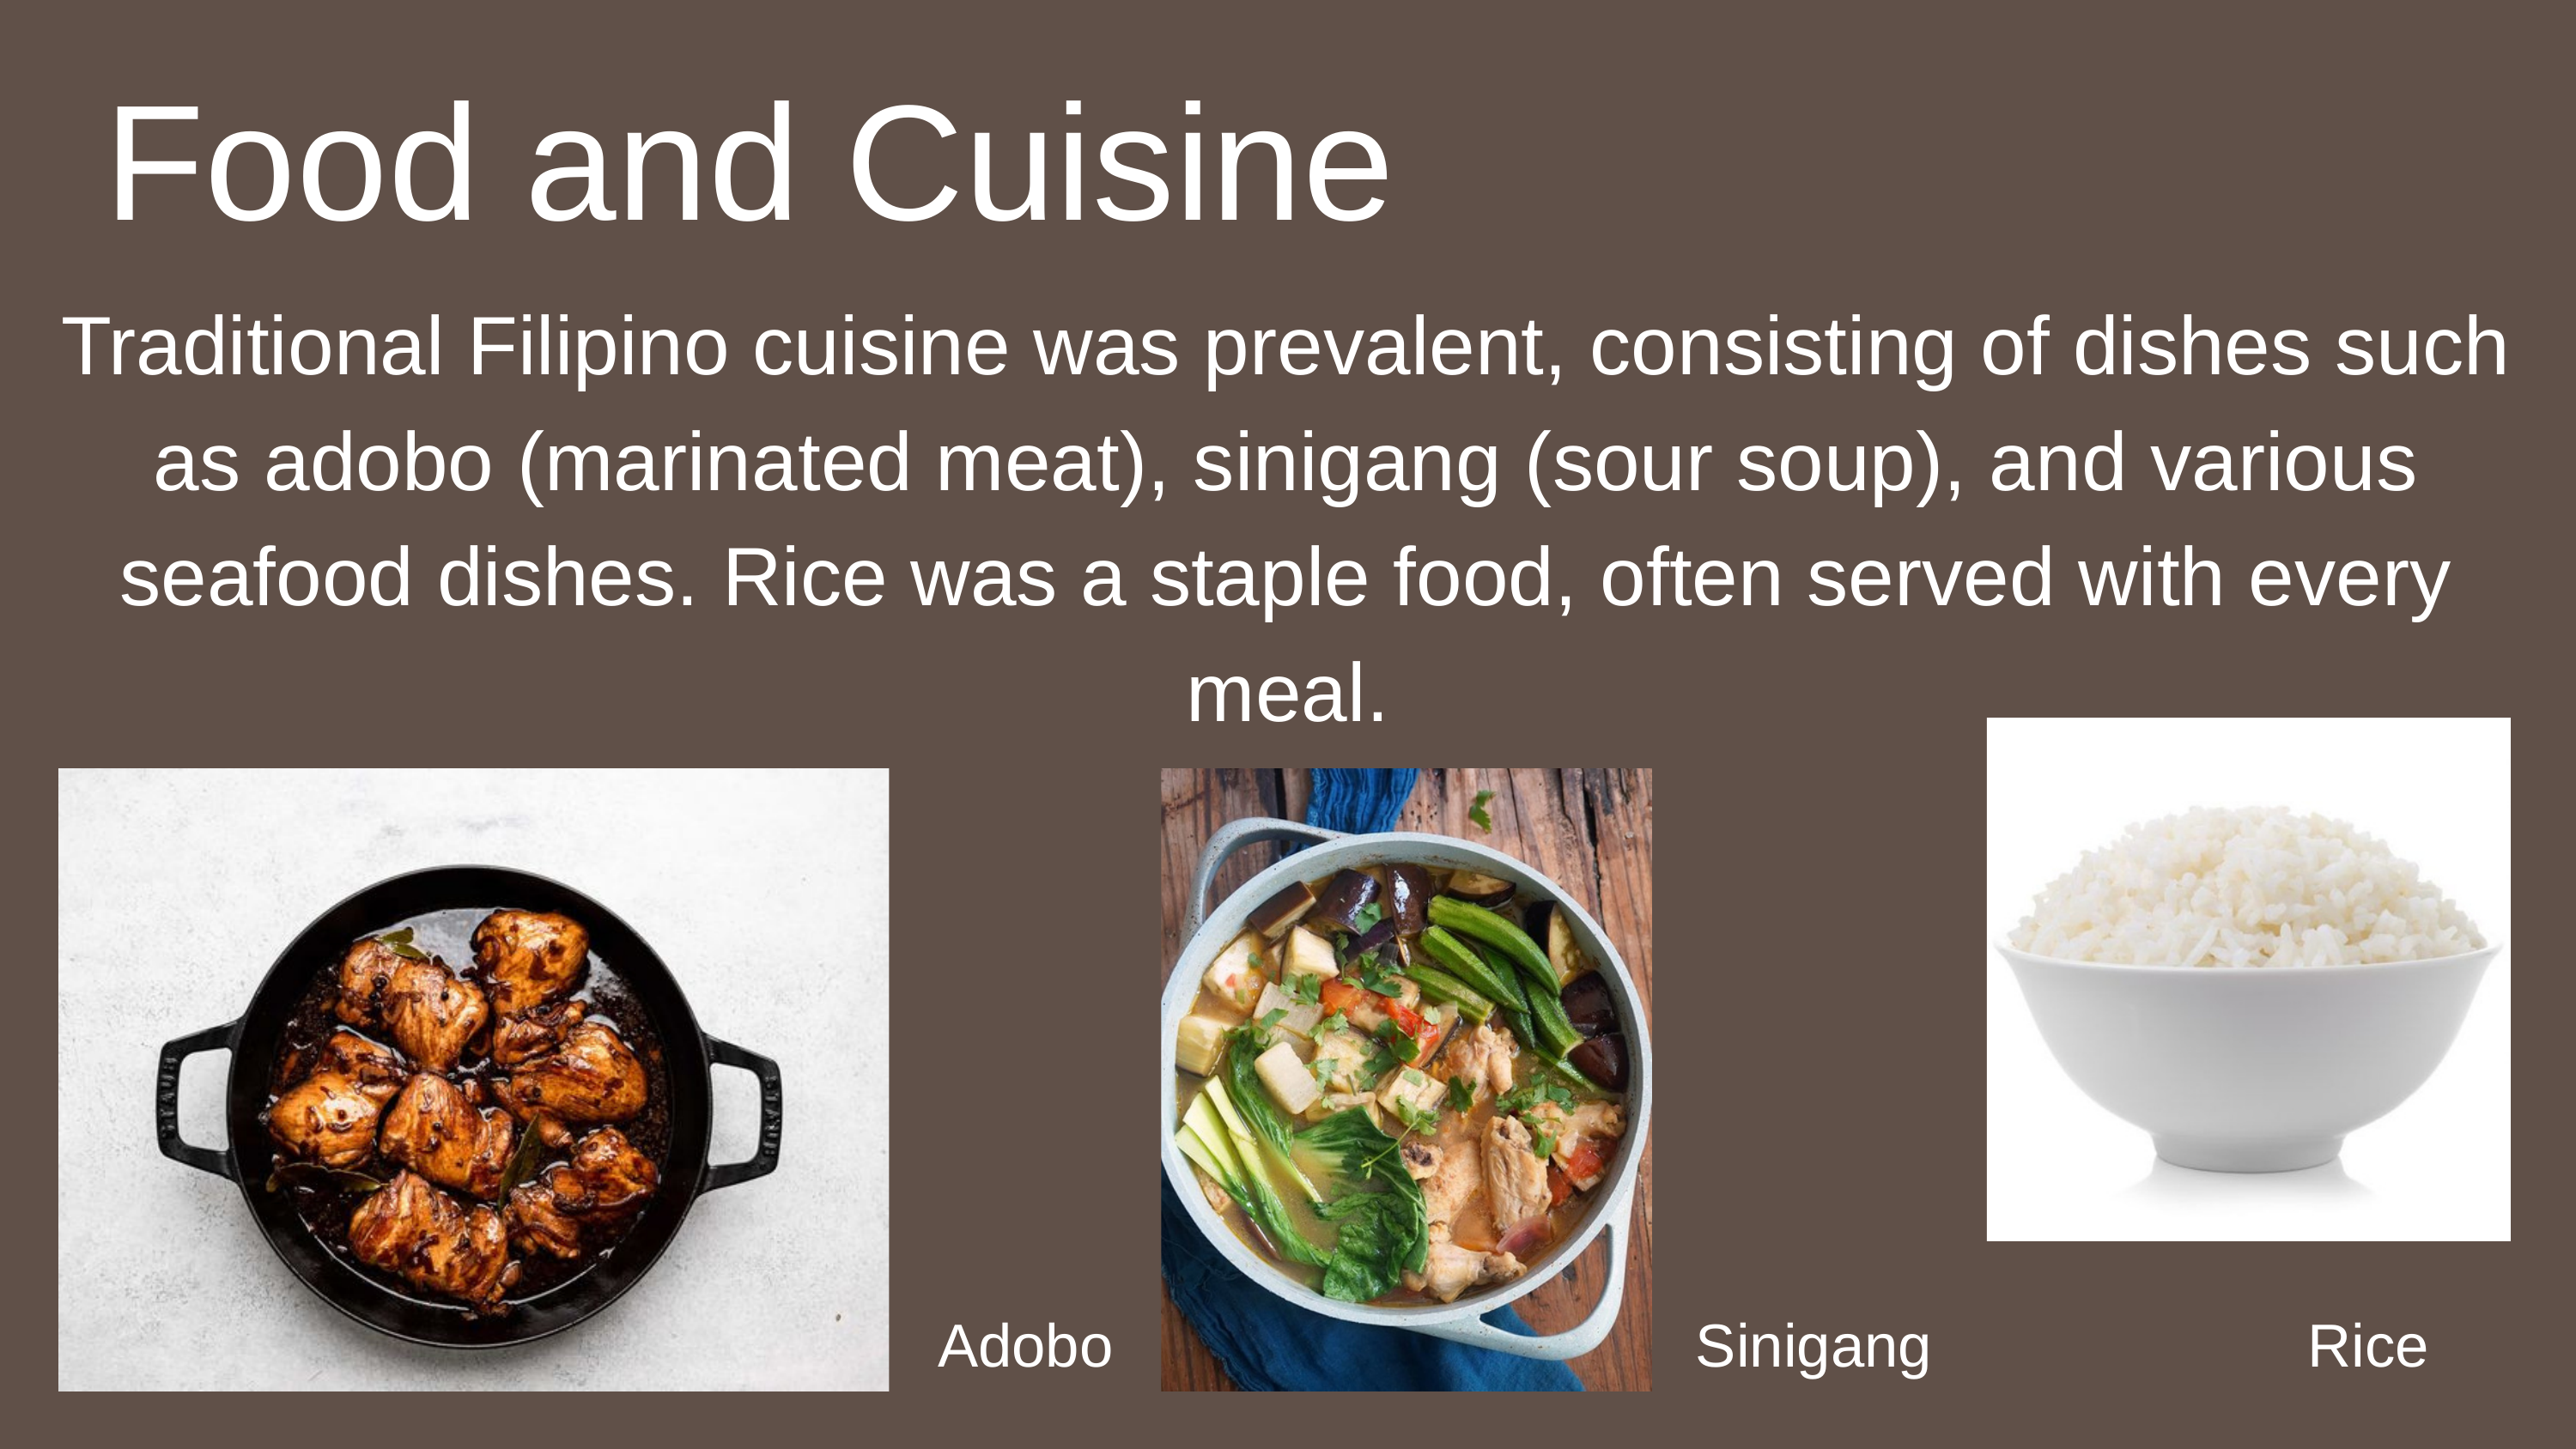

Food and Cuisine
Traditional Filipino cuisine was prevalent, consisting of dishes such as adobo (marinated meat), sinigang (sour soup), and various seafood dishes. Rice was a staple food, often served with every meal.

Adobo
Sinigang
Rice